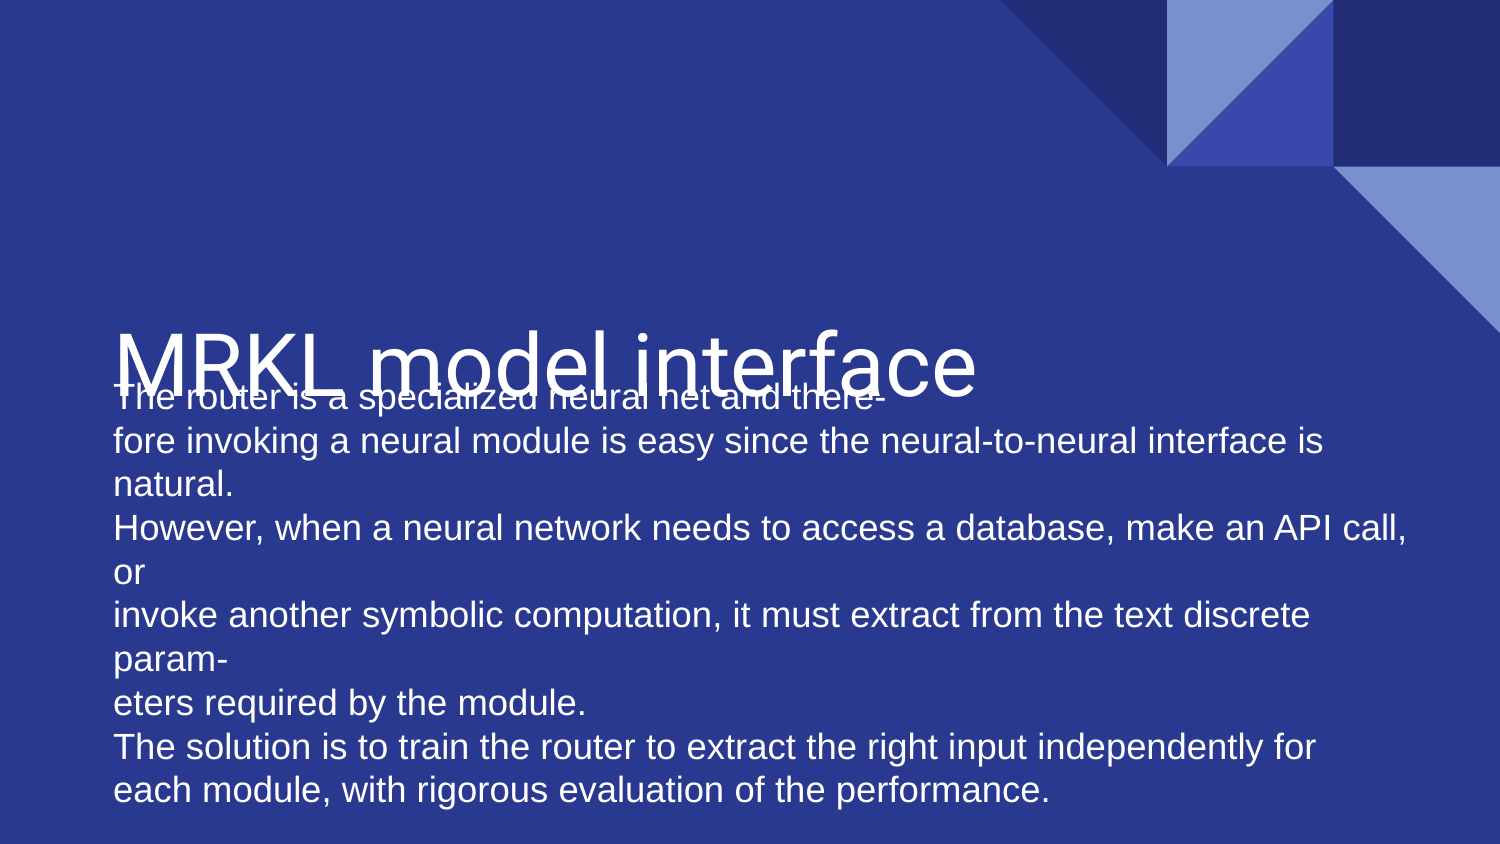

# MRKL model interface
The router is a specialized neural net and there-
fore invoking a neural module is easy since the neural-to-neural interface is natural.
However, when a neural network needs to access a database, make an API call, or
invoke another symbolic computation, it must extract from the text discrete param-
eters required by the module.
The solution is to train the router to extract the right input independently for
each module, with rigorous evaluation of the performance.